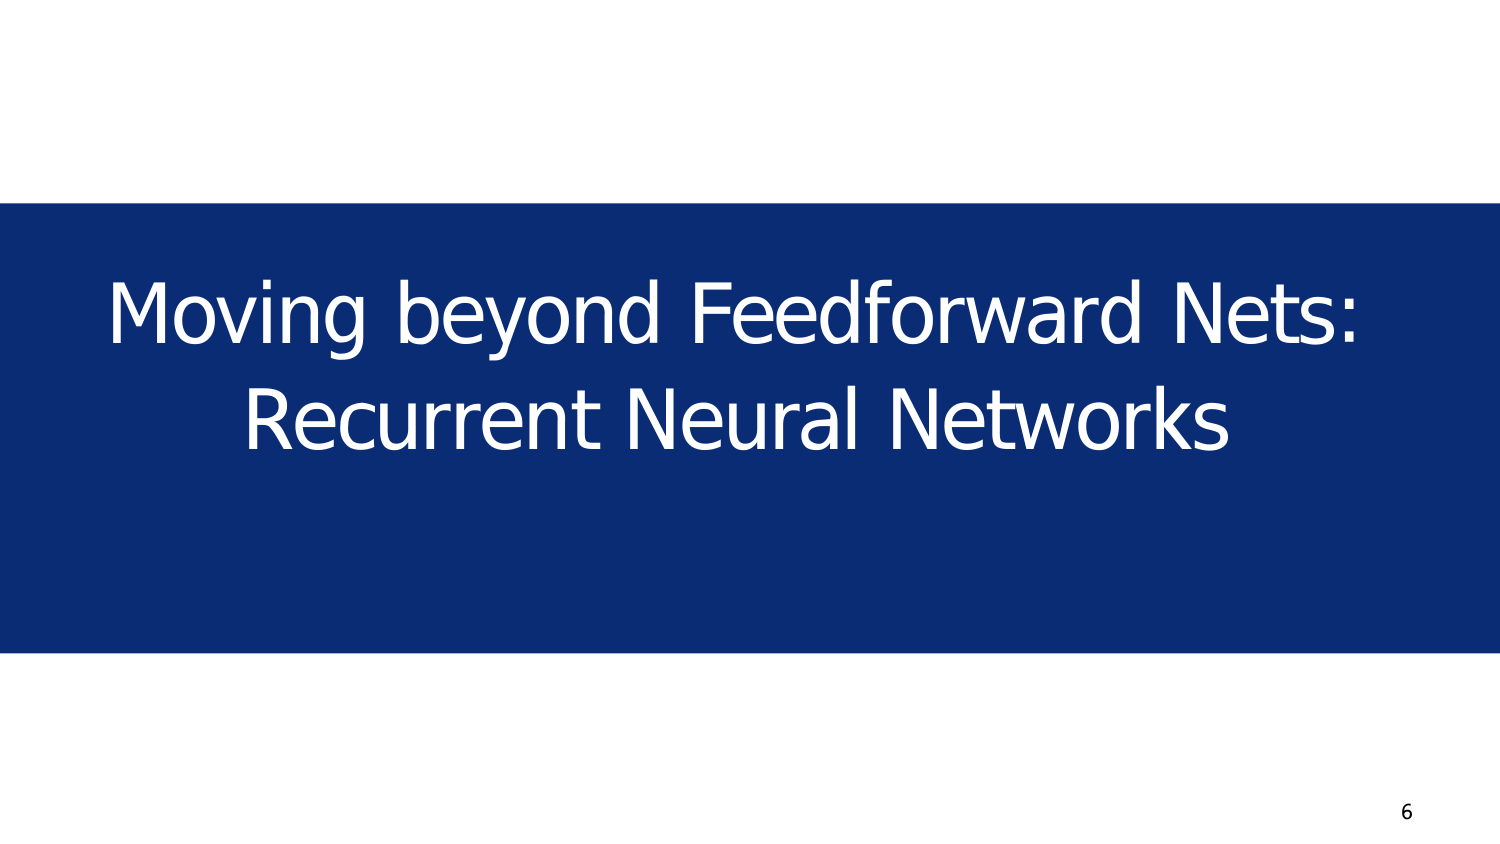

Moving beyond Feedforward Nets:
Recurrent Neural Networks